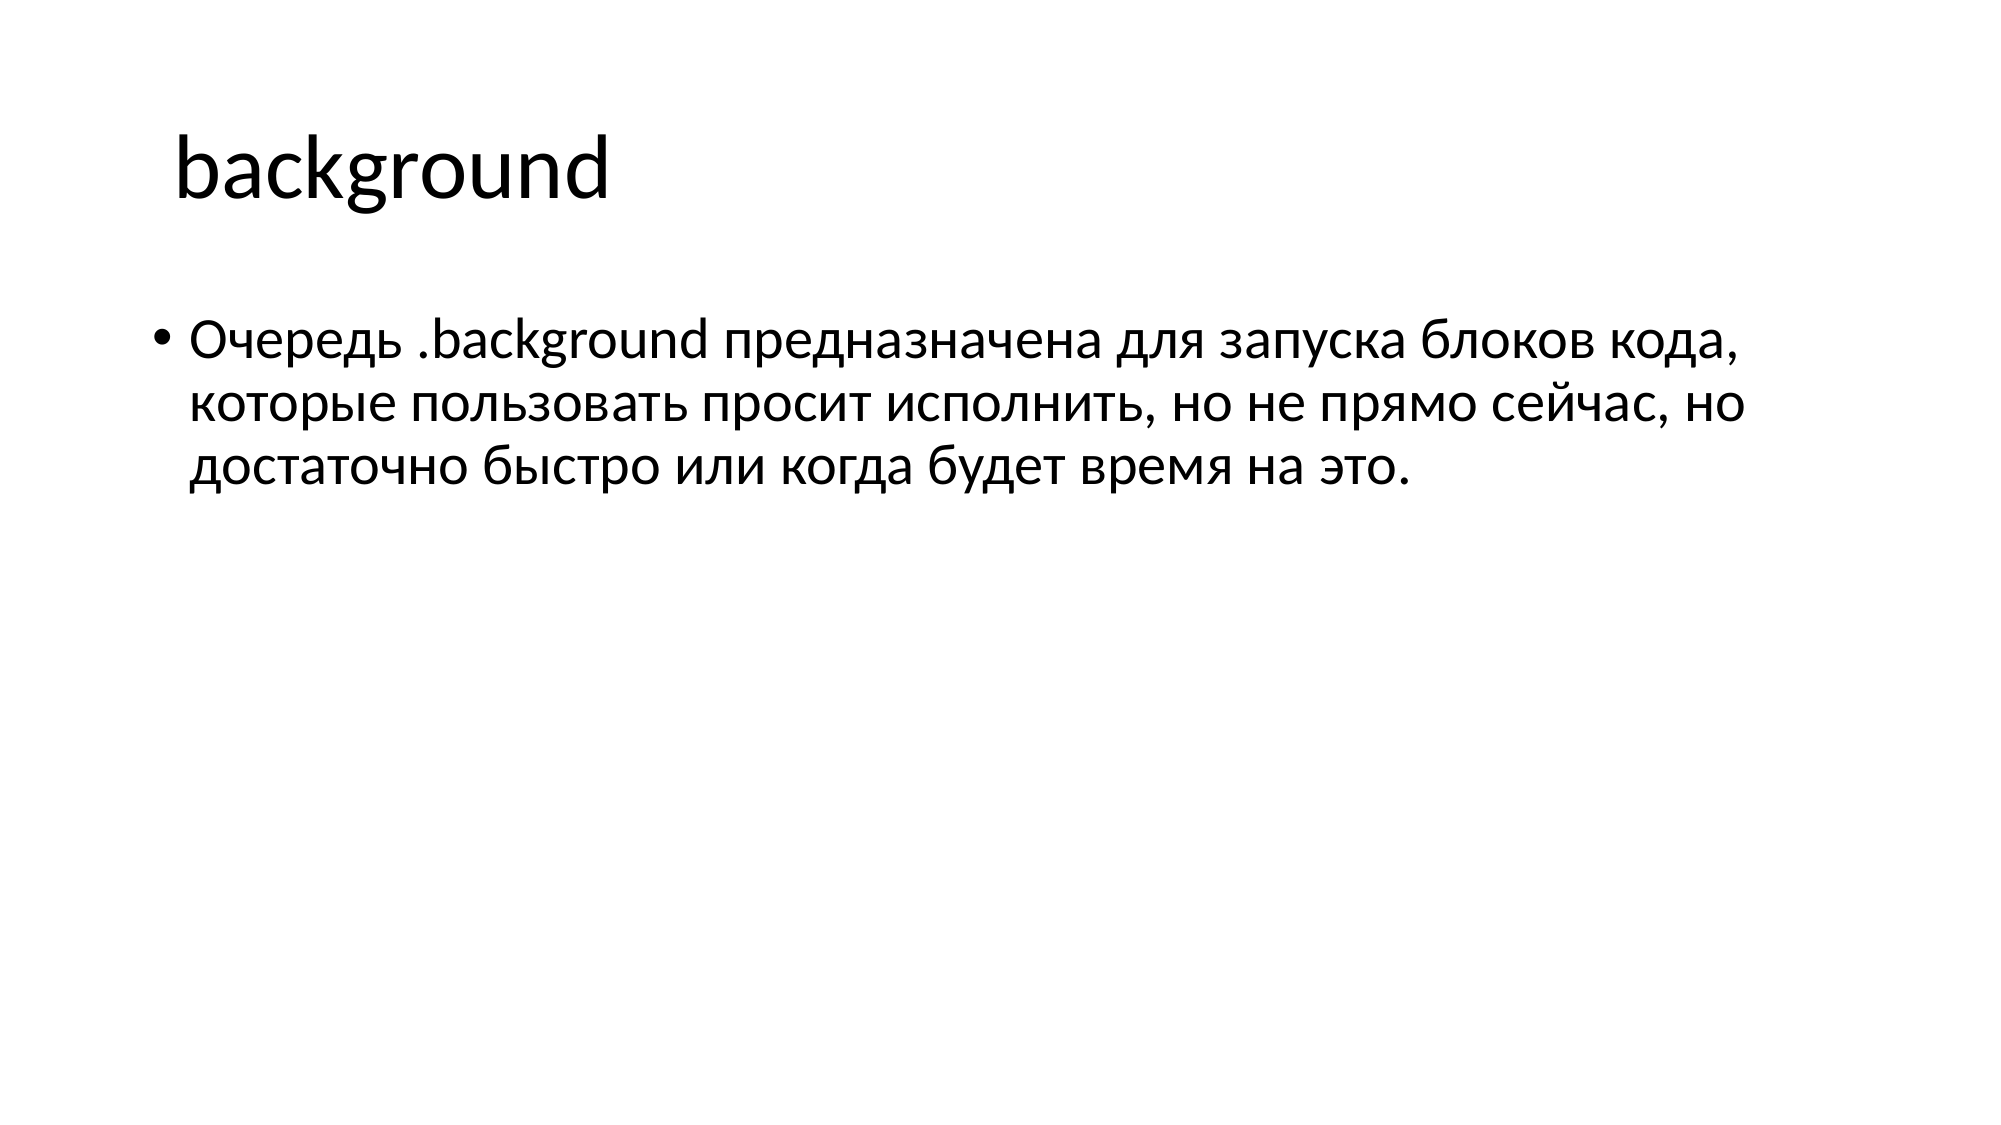

# background
Очередь .background предназначена для запуска блоков кода, которые пользовать просит исполнить, но не прямо сейчас, но достаточно быстро или когда будет время на это.